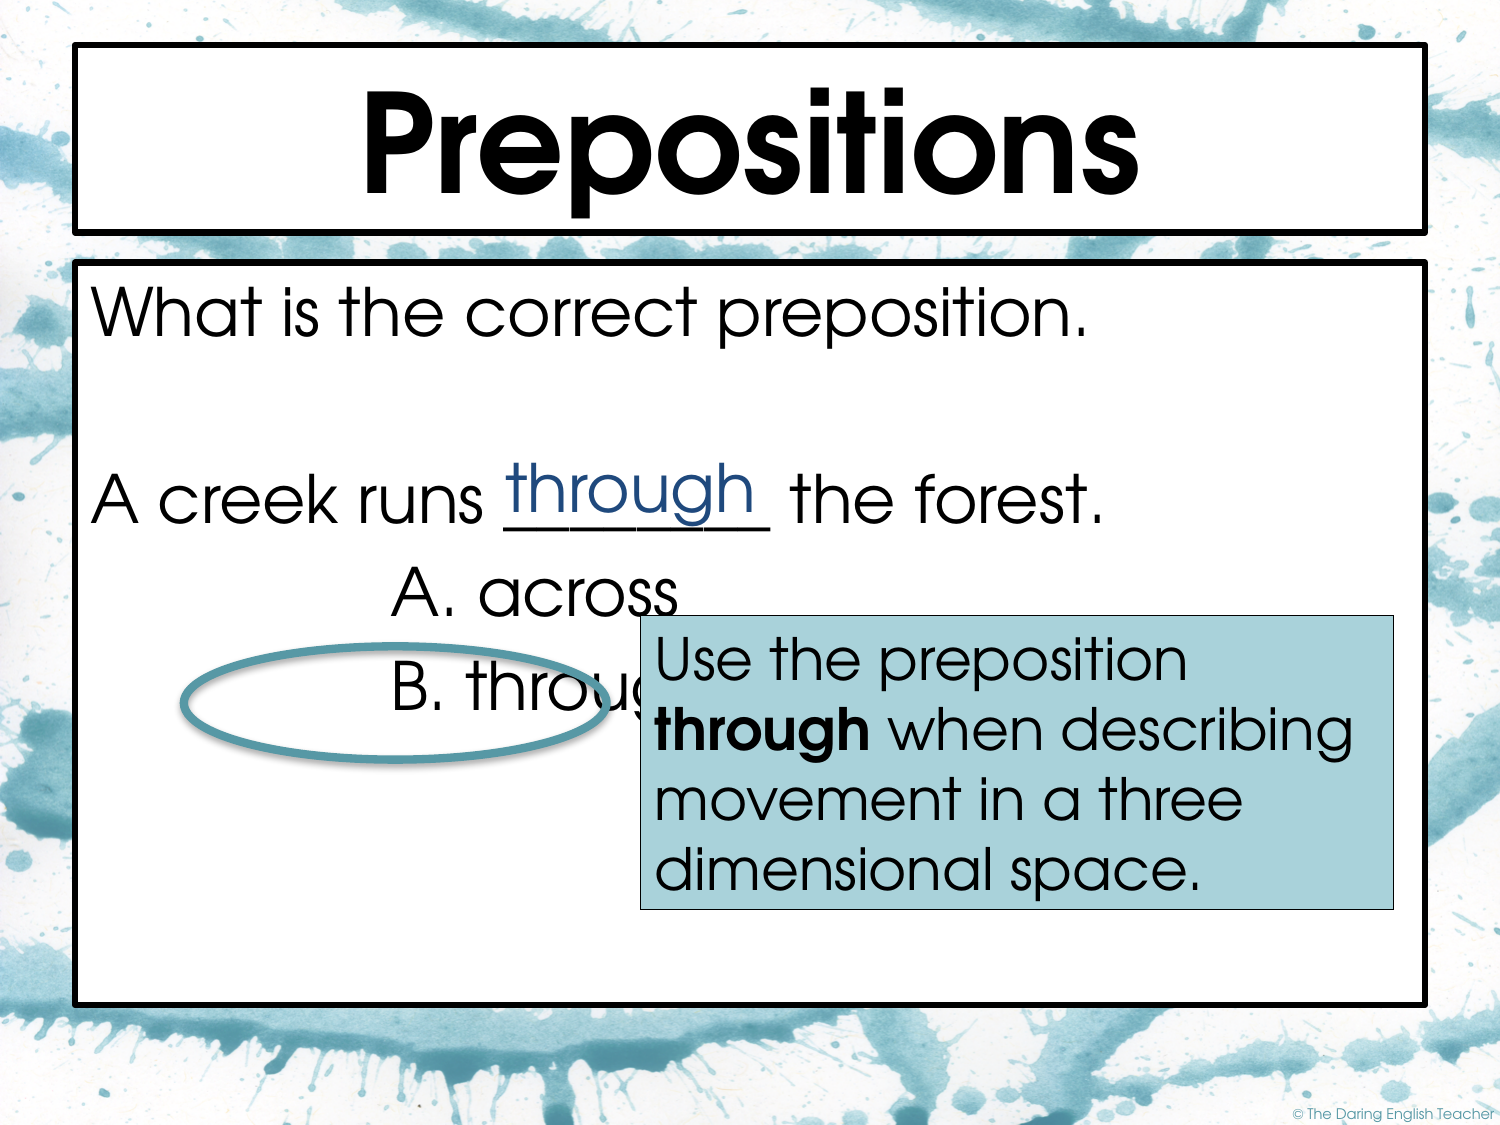

# Prepositions
What is the correct preposition.

A creek runs ________ the forest.
		A. across
		B. through
through
Use the preposition through when describing movement in a three dimensional space.